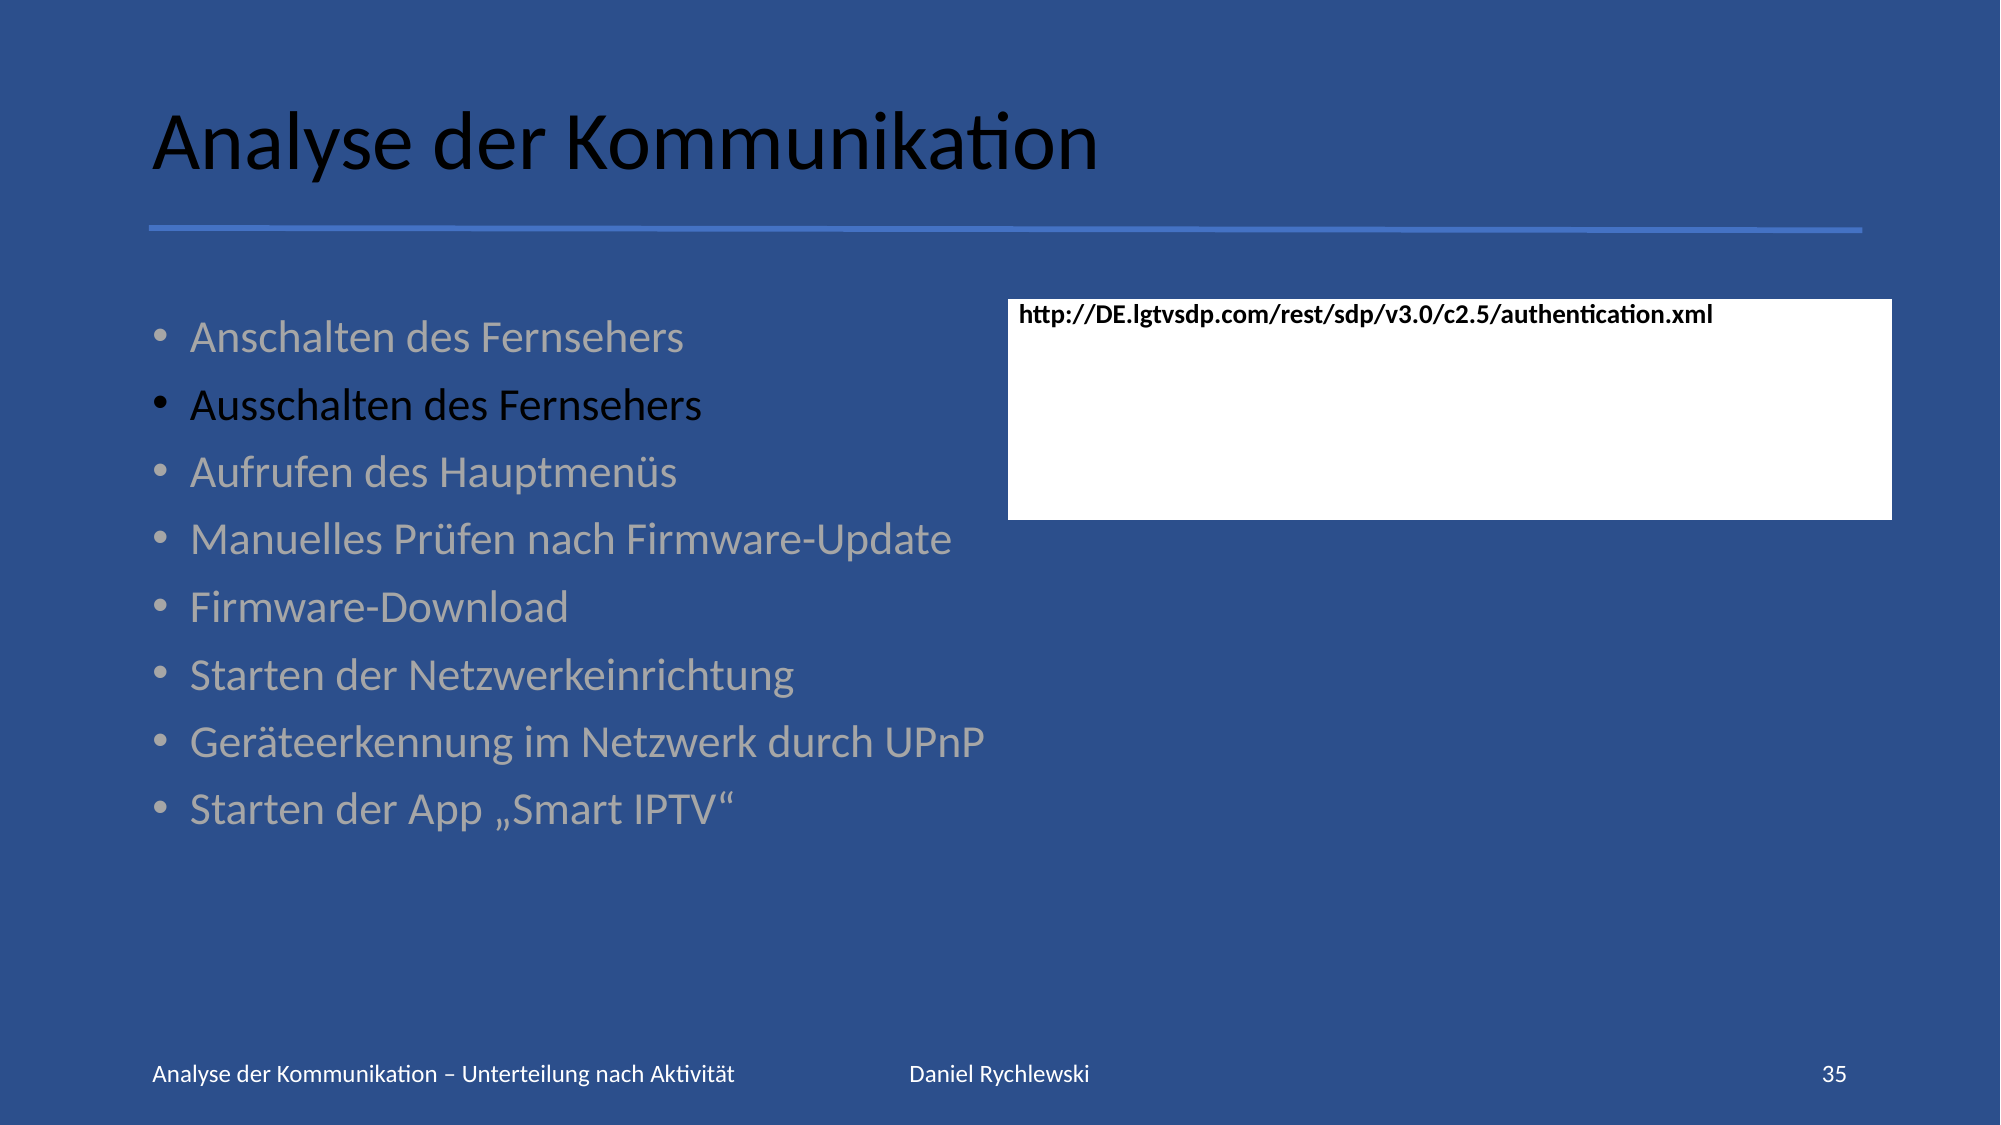

# Analyse der Kommunikation
Anschalten des Fernsehers
Ausschalten des Fernsehers
Aufrufen des Hauptmenüs
Manuelles Prüfen nach Firmware-Update
Firmware-Download
Starten der Netzwerkeinrichtung
Geräteerkennung im Netzwerk durch UPnP
Starten der App „Smart IPTV“
| http://DE.lgtvsdp.com/rest/sdp/v3.0/c2.5/authentication.xml |
| --- |
|  |
|  |
|  |
|  |
|  |
|  |
|  |
Analyse der Kommunikation – Unterteilung nach Aktivität
Daniel Rychlewski
35